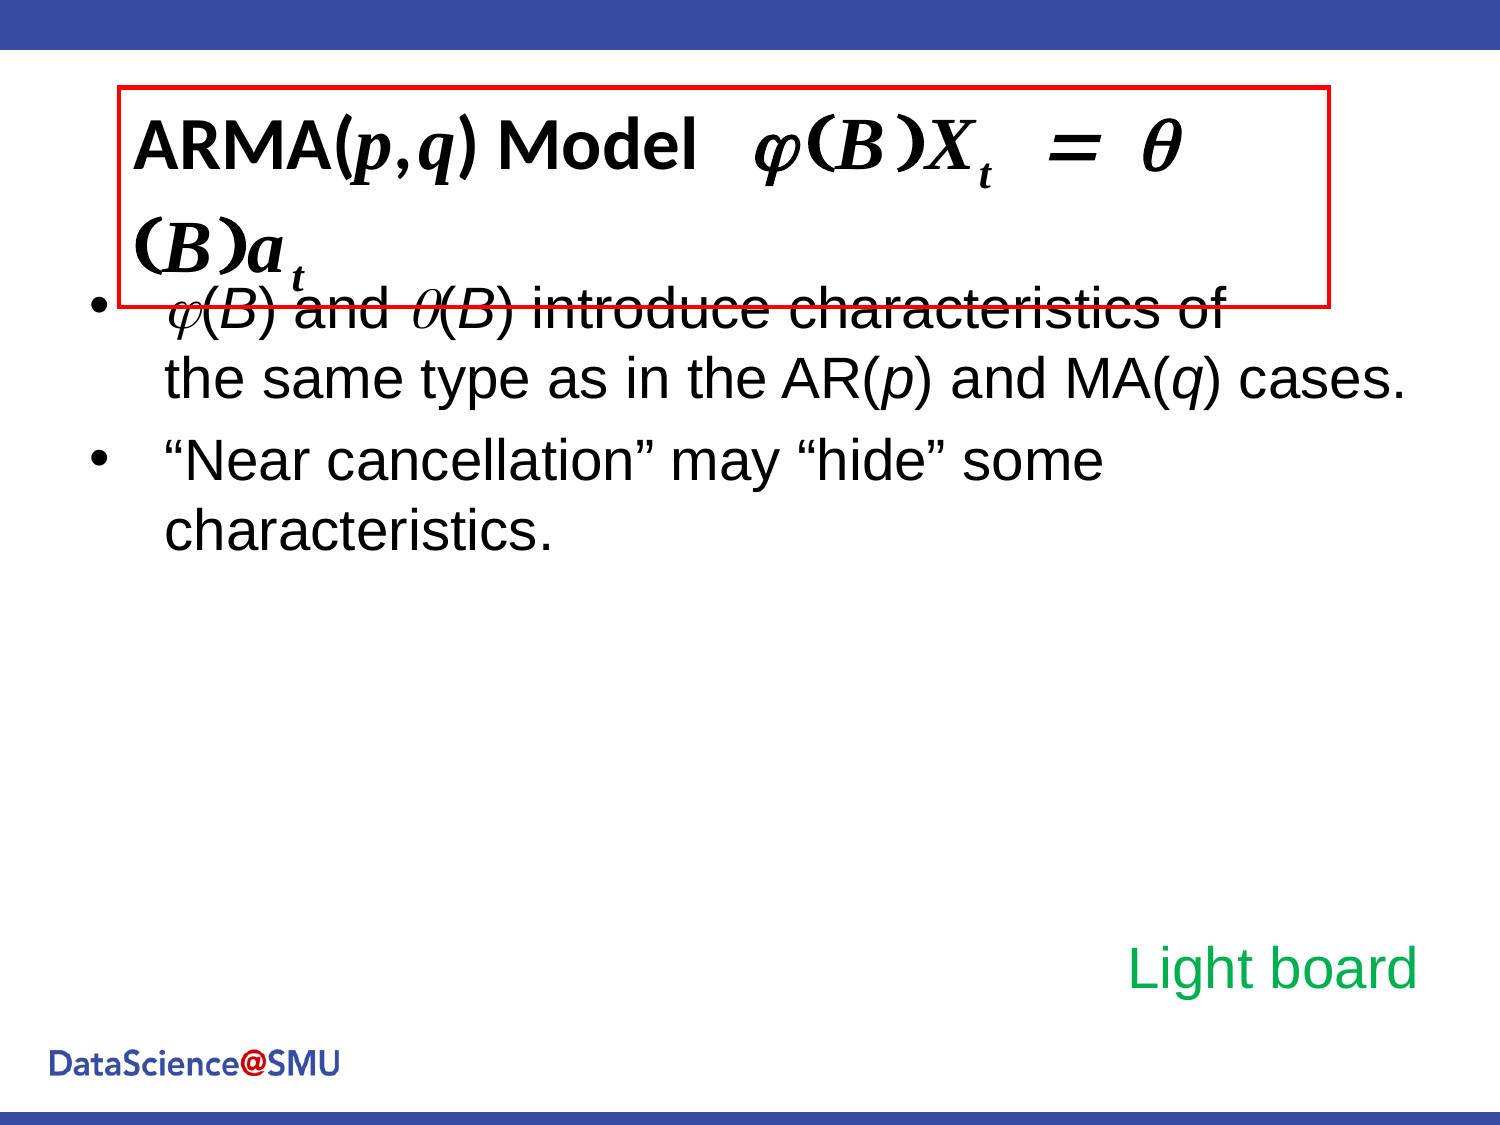

ARMA(p, q) Model   ϕ (B )X t  = θ (B )a t
ϕ(B) and θ(B) introduce characteristics of
the same type as in the AR(p) and MA(q) cases.
“Near cancellation” may “hide” some characteristics.

Light board